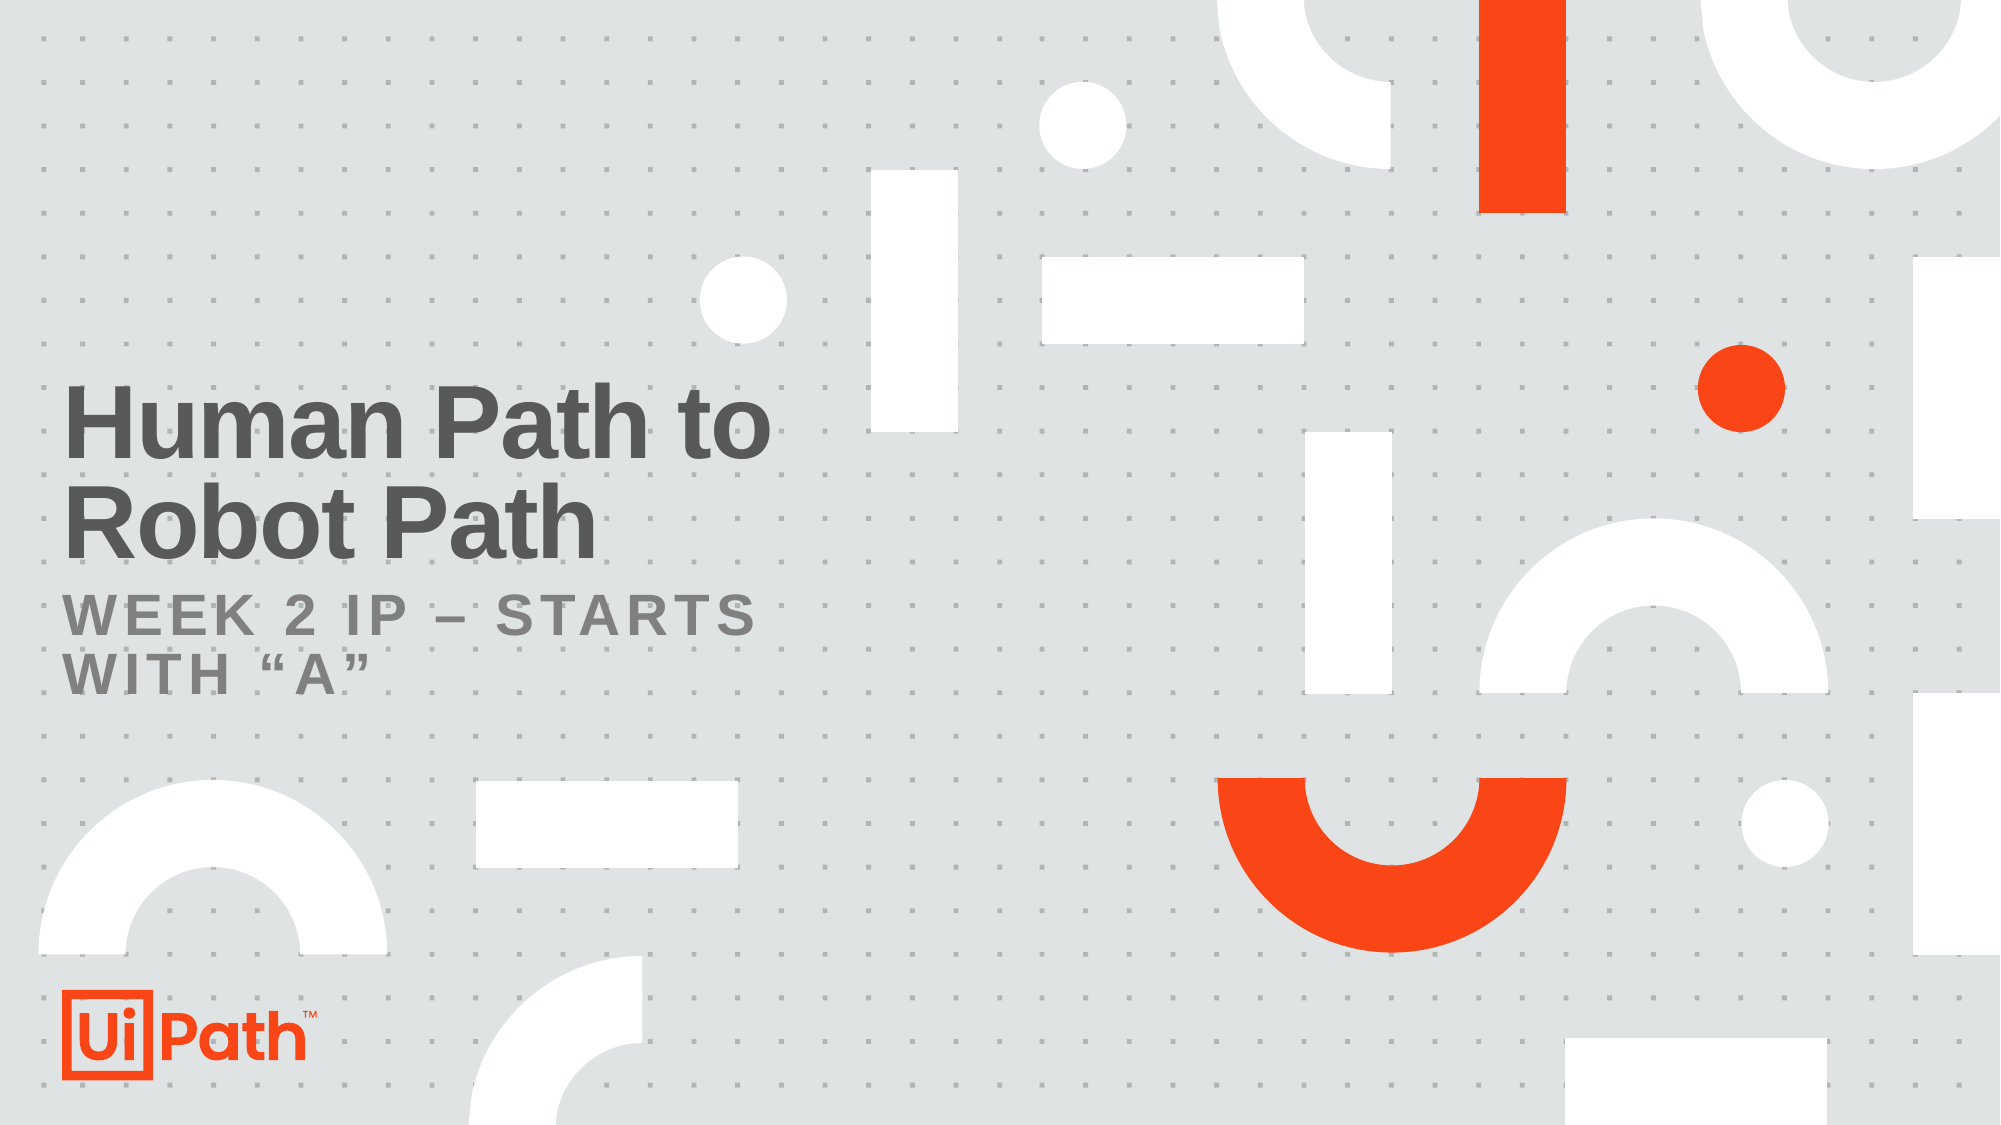

# Human Path to Robot Path
WEEK 2 IP – STARTS WITH “A”